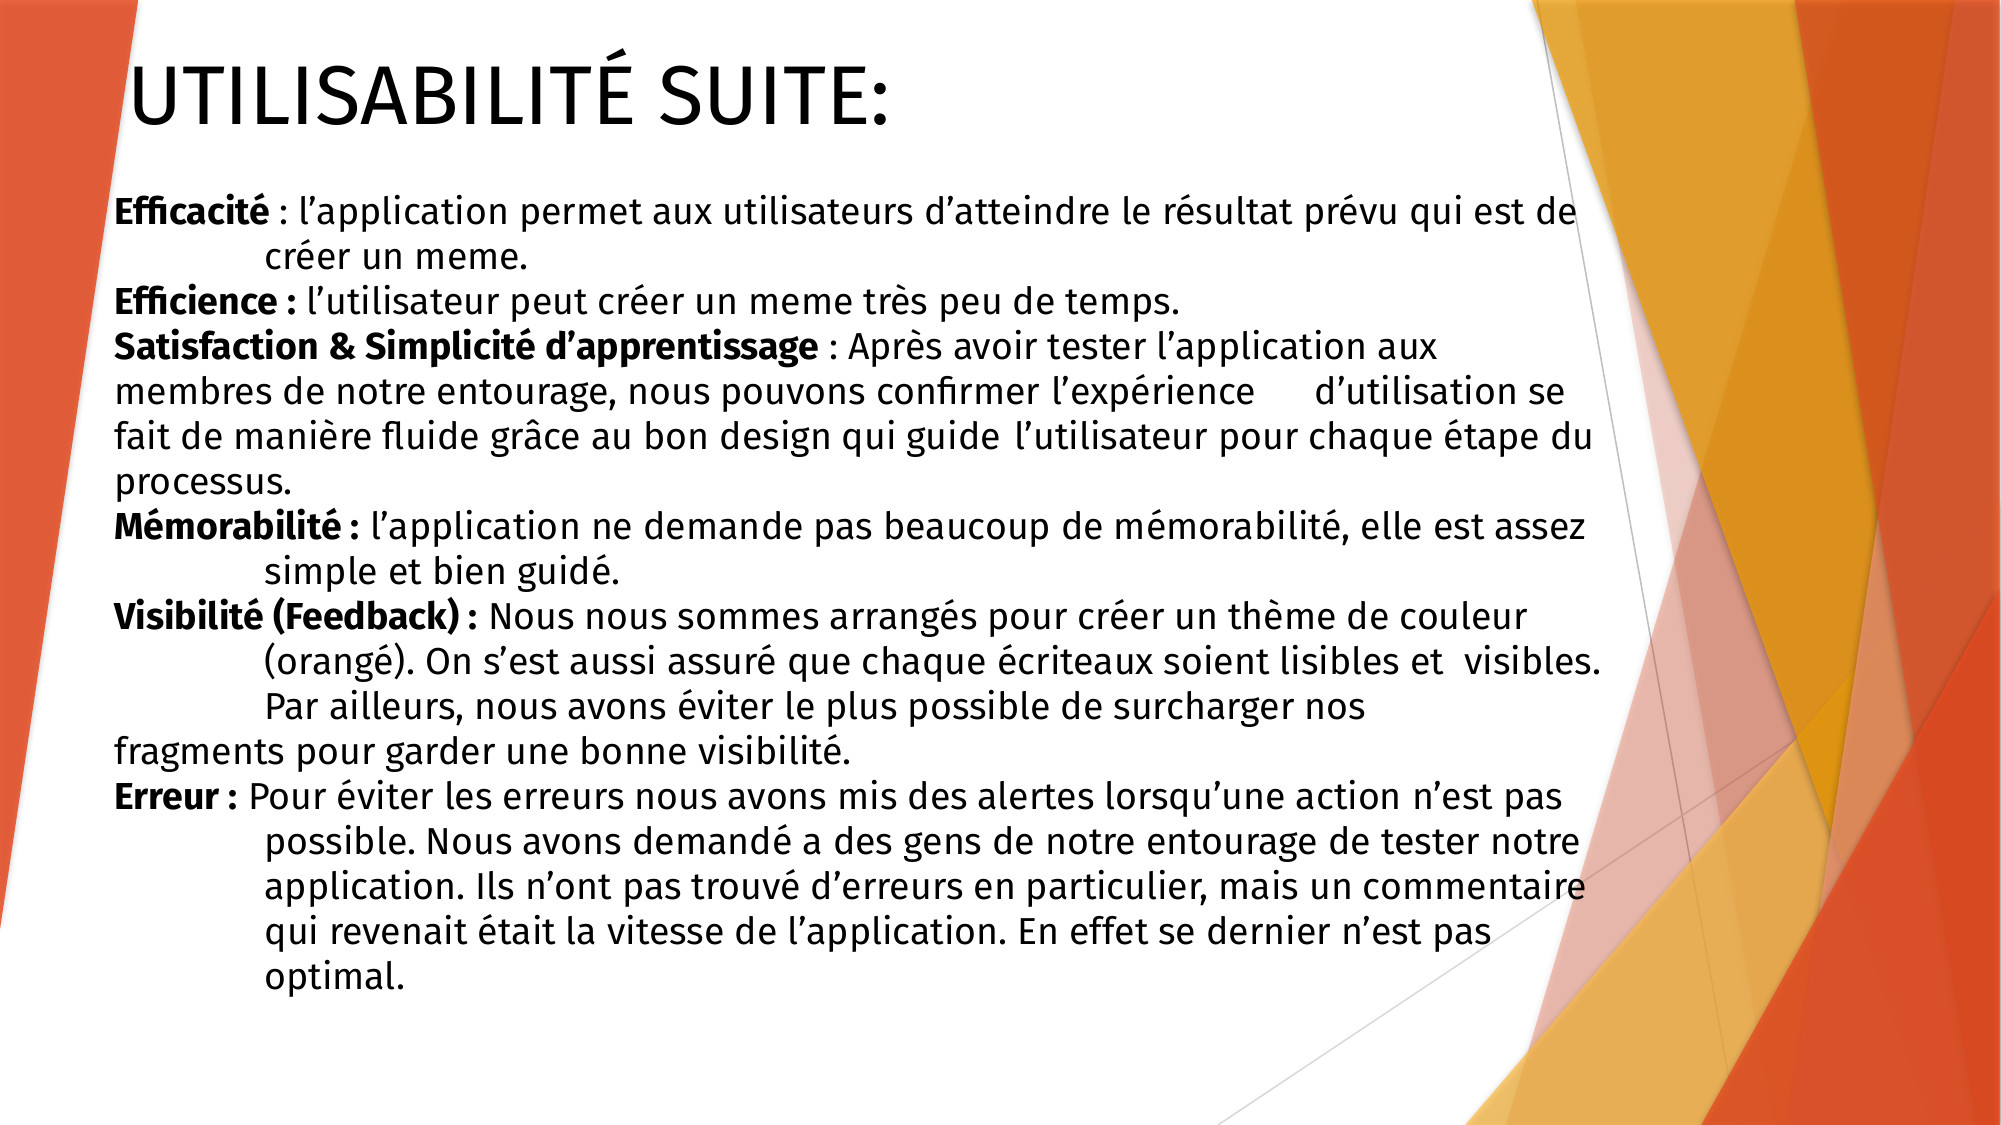

UTILISABILITÉ SUITE:
Efficacité : l’application permet aux utilisateurs d’atteindre le résultat prévu qui est de 	créer un meme.
Efficience : l’utilisateur peut créer un meme très peu de temps.
Satisfaction & Simplicité d’apprentissage : Après avoir tester l’application aux 	membres de notre entourage, nous pouvons confirmer l’expérience 	d’utilisation se fait de manière fluide grâce au bon design qui guide 	l’utilisateur pour chaque étape du processus.
Mémorabilité : l’application ne demande pas beaucoup de mémorabilité, elle est assez 	simple et bien guidé.
Visibilité (Feedback) : Nous nous sommes arrangés pour créer un thème de couleur 	(orangé). On s’est aussi assuré que chaque écriteaux soient lisibles et 	visibles. 	Par ailleurs, nous avons éviter le plus possible de surcharger nos 	fragments pour garder une bonne visibilité.
Erreur : Pour éviter les erreurs nous avons mis des alertes lorsqu’une action n’est pas 	possible. Nous avons demandé a des gens de notre entourage de tester notre 	application. Ils n’ont pas trouvé d’erreurs en particulier, mais un commentaire 	qui revenait était la vitesse de l’application. En effet se dernier n’est pas 	optimal.